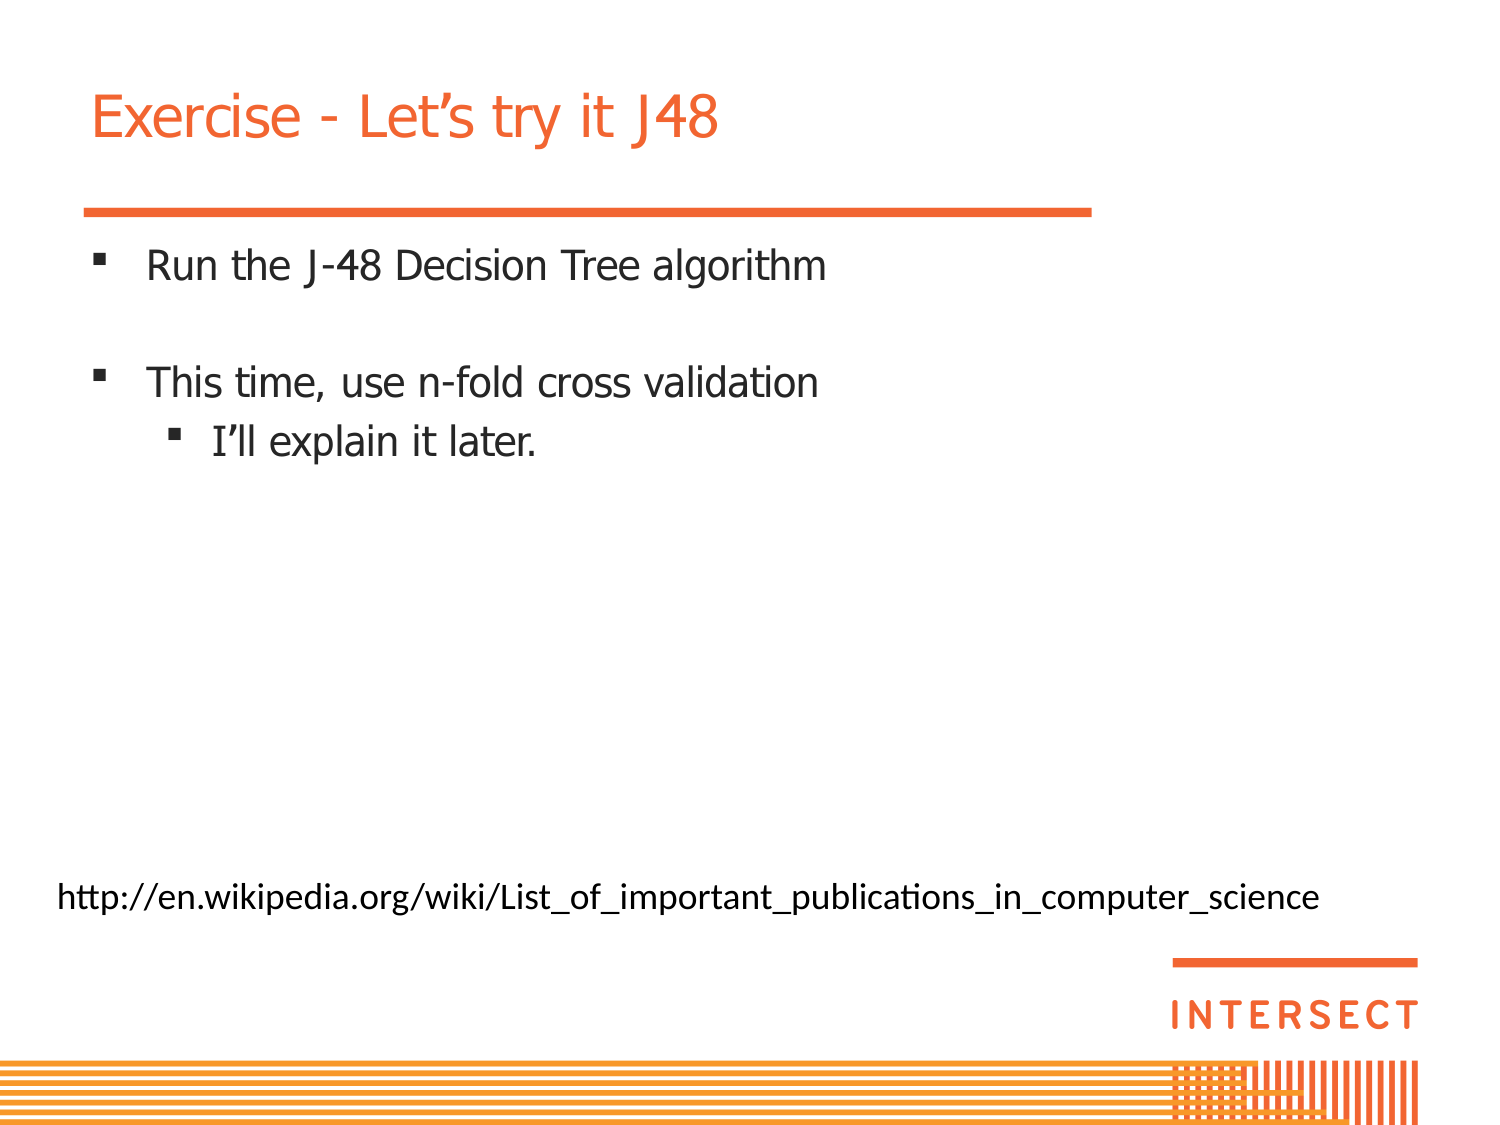

# Exercise - Let’s try it J48
Run the J-48 Decision Tree algorithm

This time, use n-fold cross validation
I’ll explain it later.
http://en.wikipedia.org/wiki/List_of_important_publications_in_computer_science